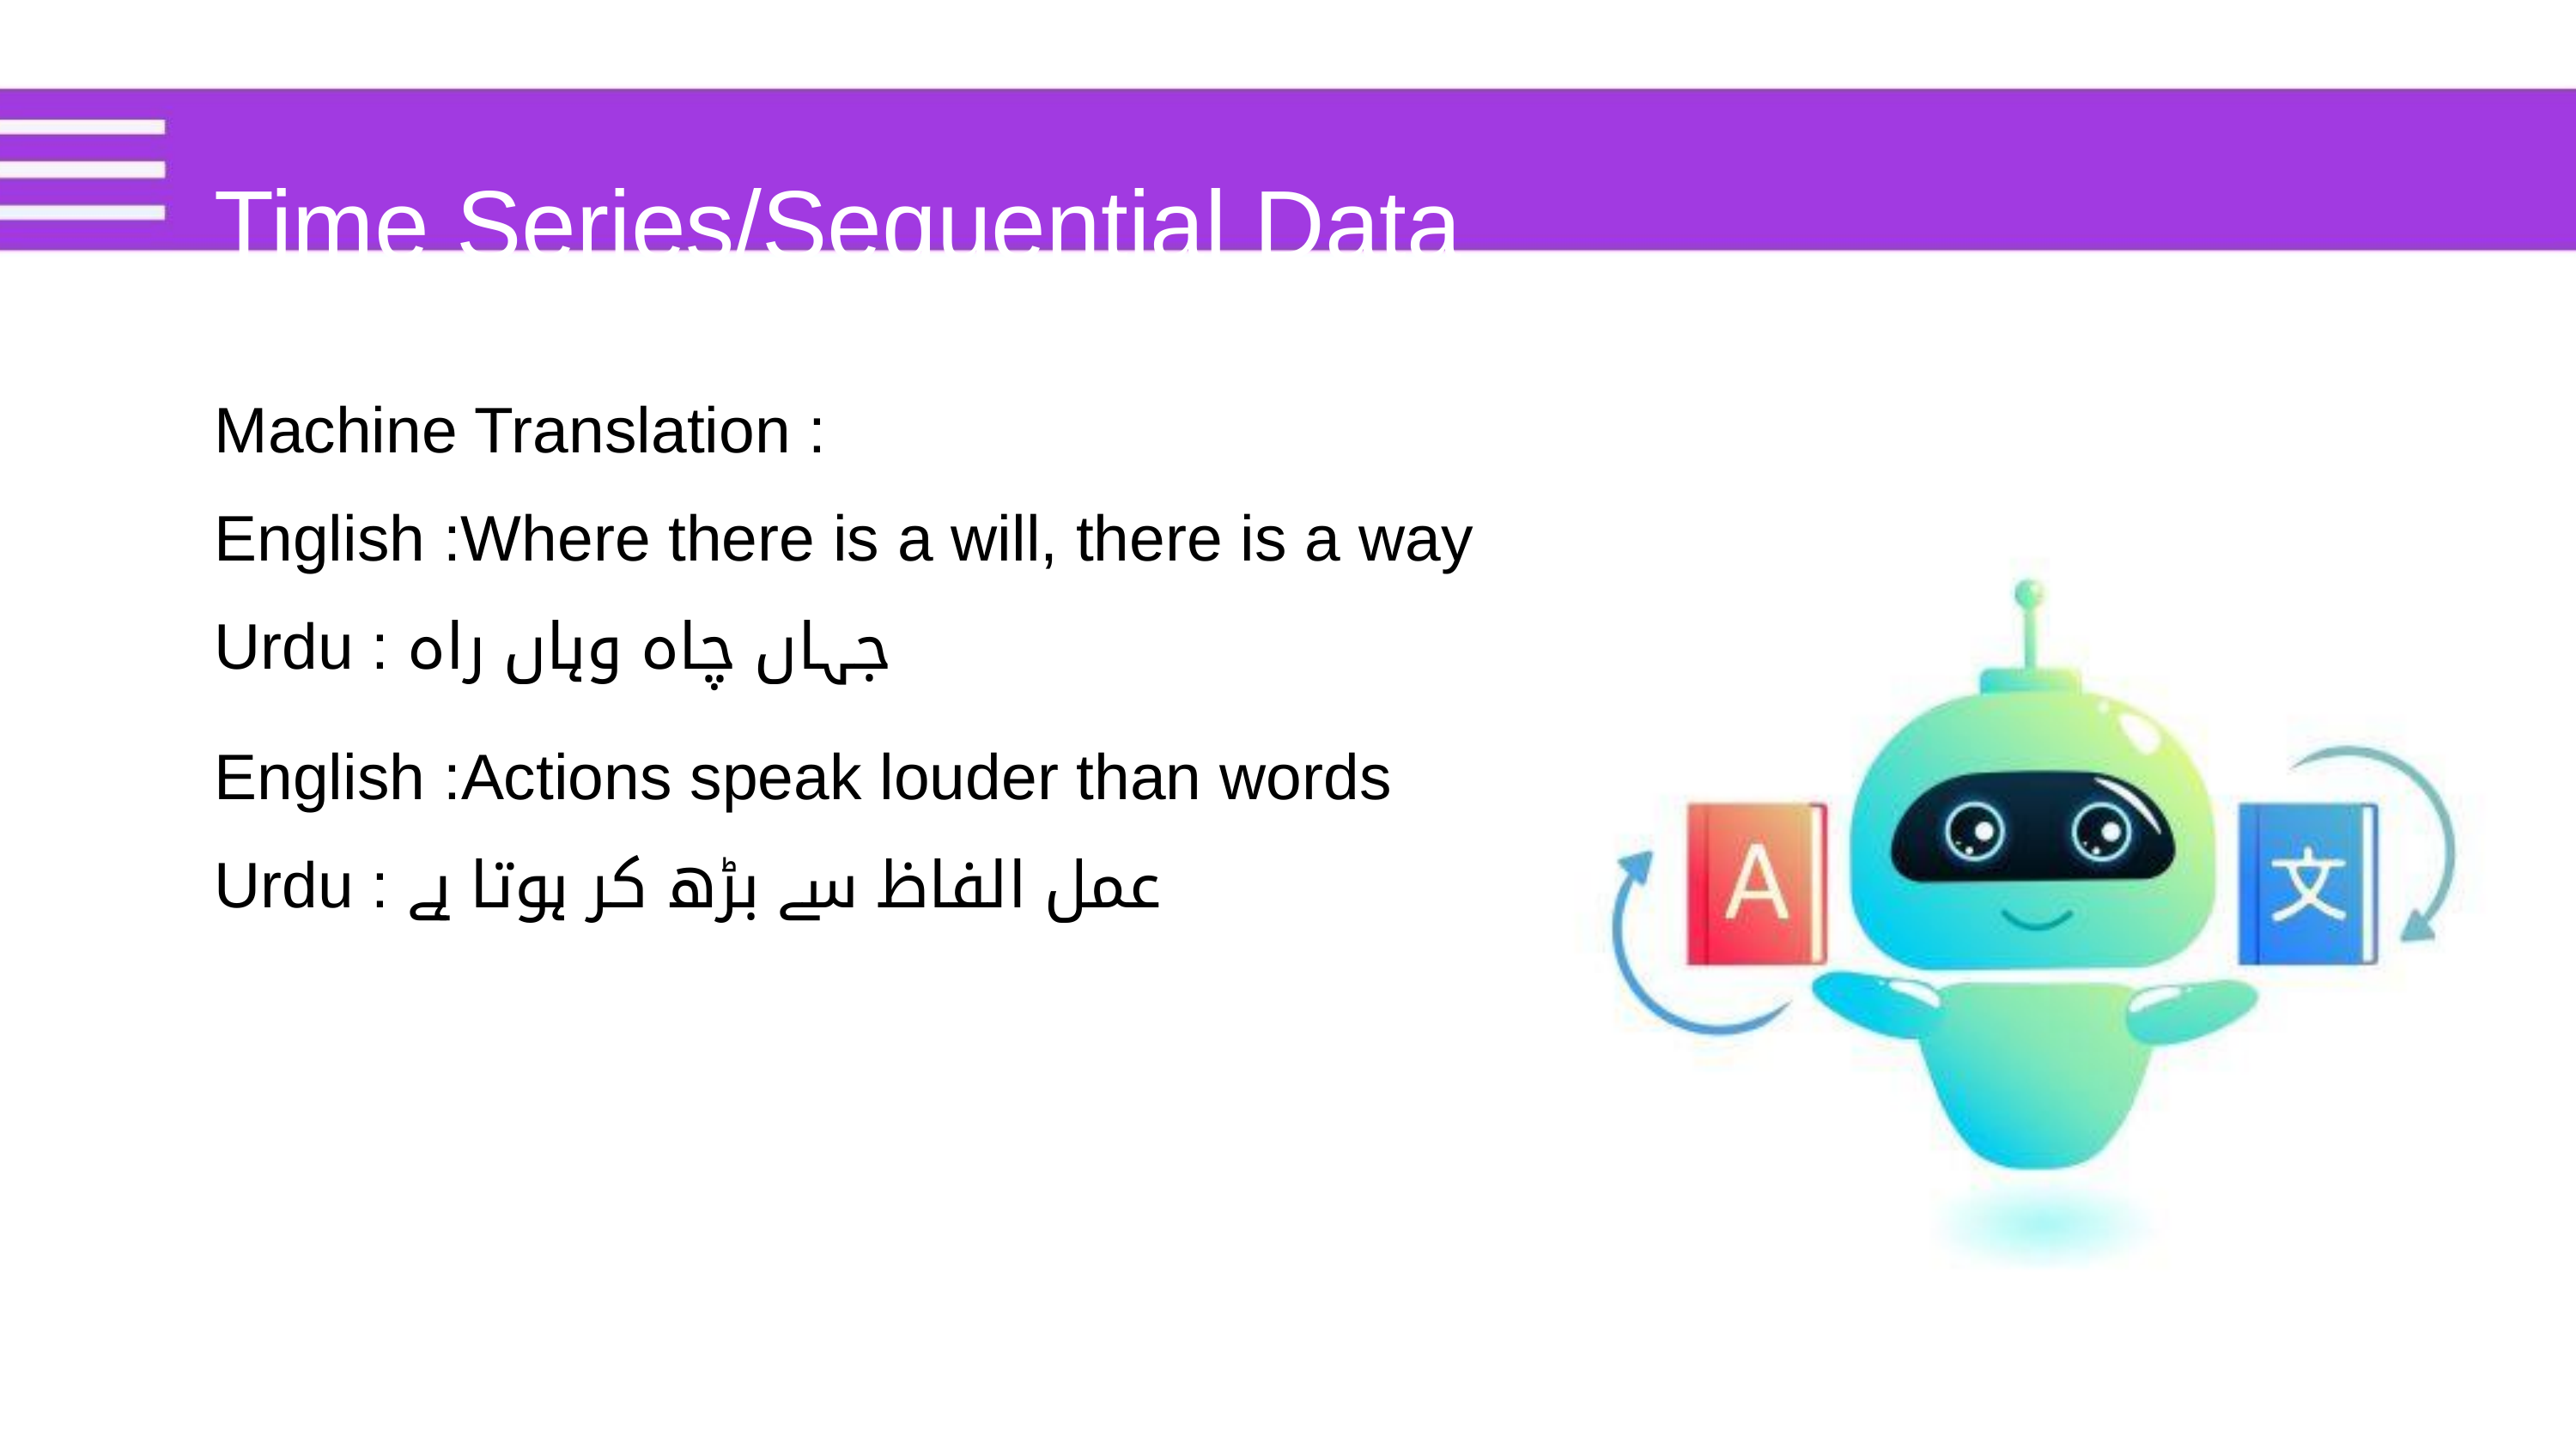

Time Series/Sequential Data
Machine Translation :
English :Where there is a will, there is a way
Urdu : جہاں چاہ وہاں راہ

English :Actions speak louder than words
Urdu : عمل الفاظ سے بڑھ کر ہوتا ہے